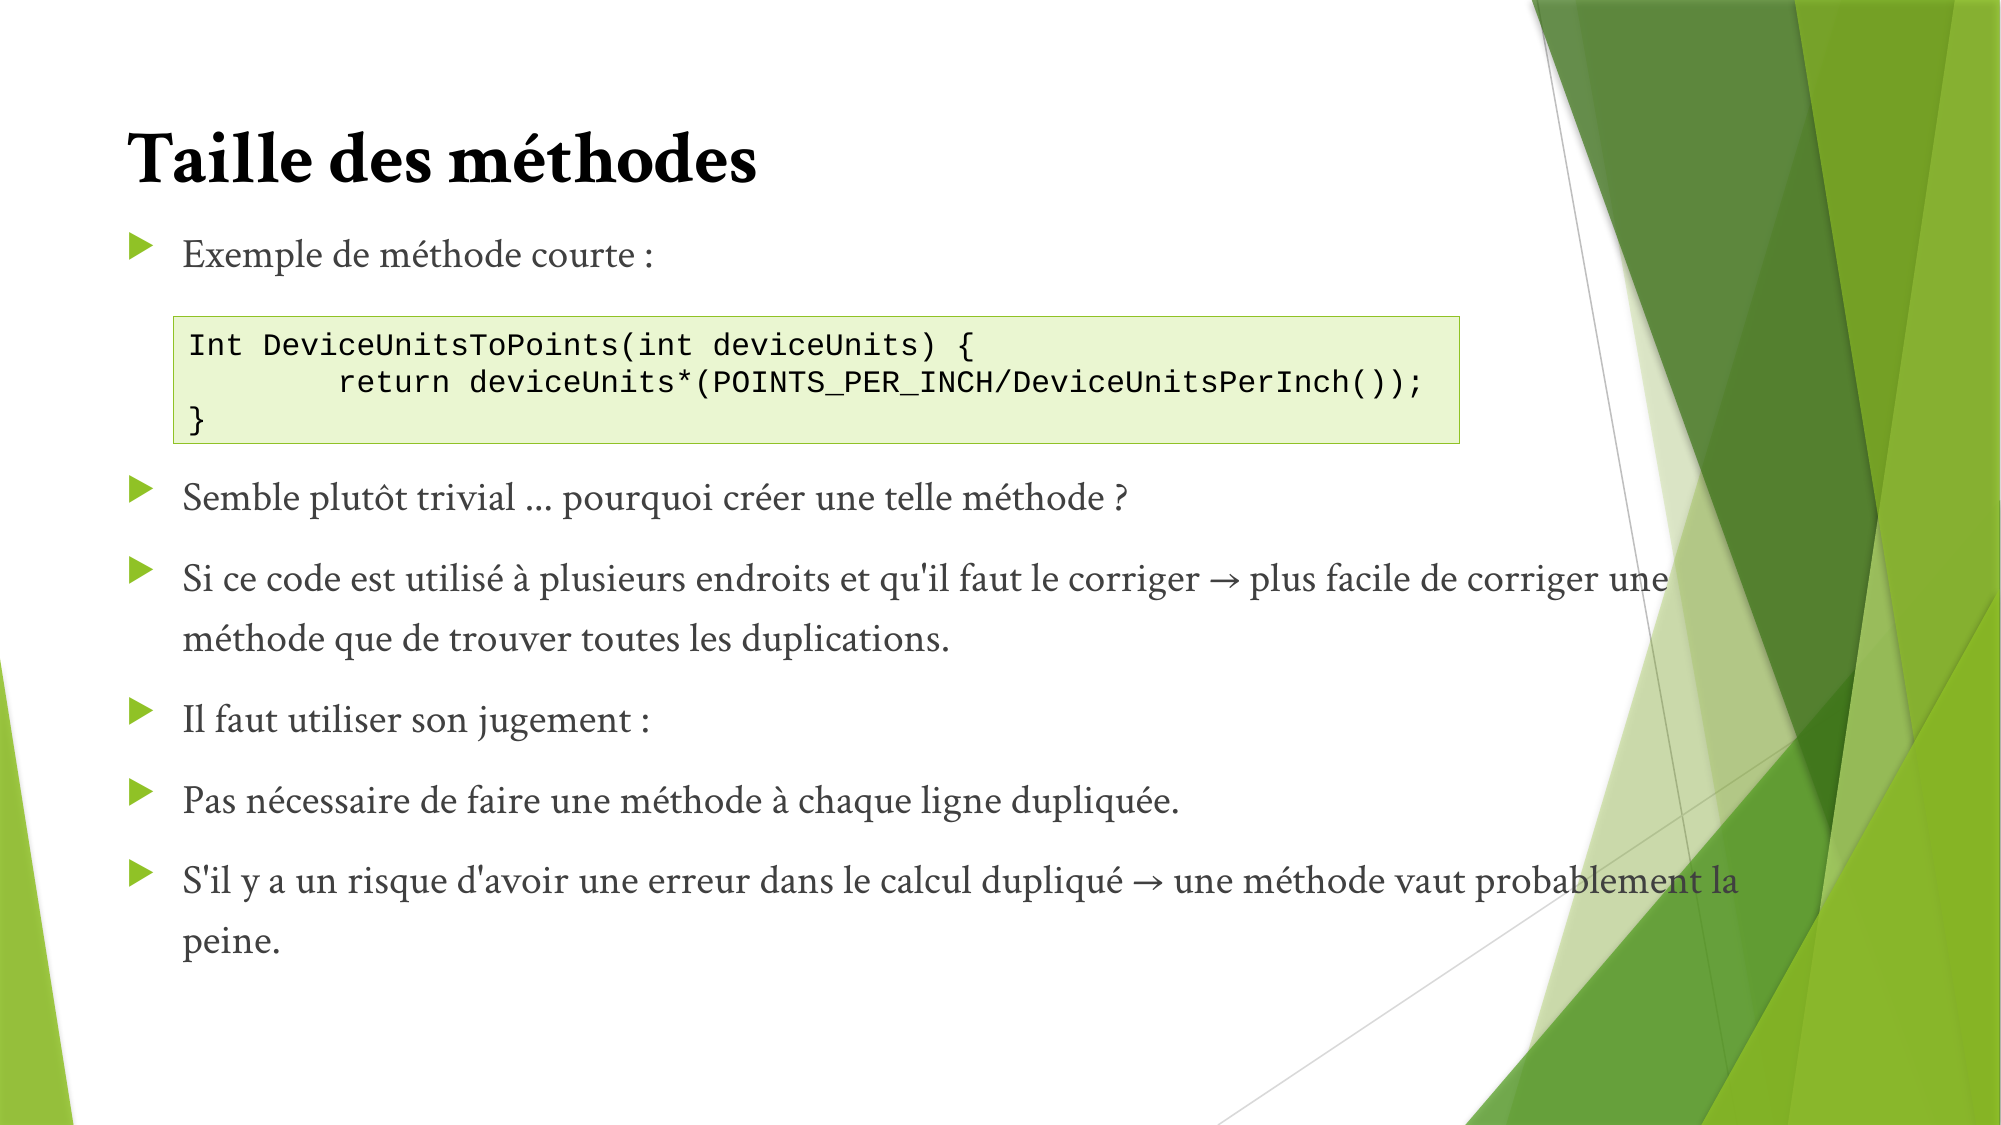

# Taille des méthodes
Exemple de méthode courte :

Semble plutôt trivial ... pourquoi créer une telle méthode ?
Si ce code est utilisé à plusieurs endroits et qu'il faut le corriger → plus facile de corriger une méthode que de trouver toutes les duplications.
Il faut utiliser son jugement :
Pas nécessaire de faire une méthode à chaque ligne dupliquée.
S'il y a un risque d'avoir une erreur dans le calcul dupliqué → une méthode vaut probablement la peine.

Int DeviceUnitsToPoints(int deviceUnits) {
	return deviceUnits*(POINTS_PER_INCH/DeviceUnitsPerInch());
}